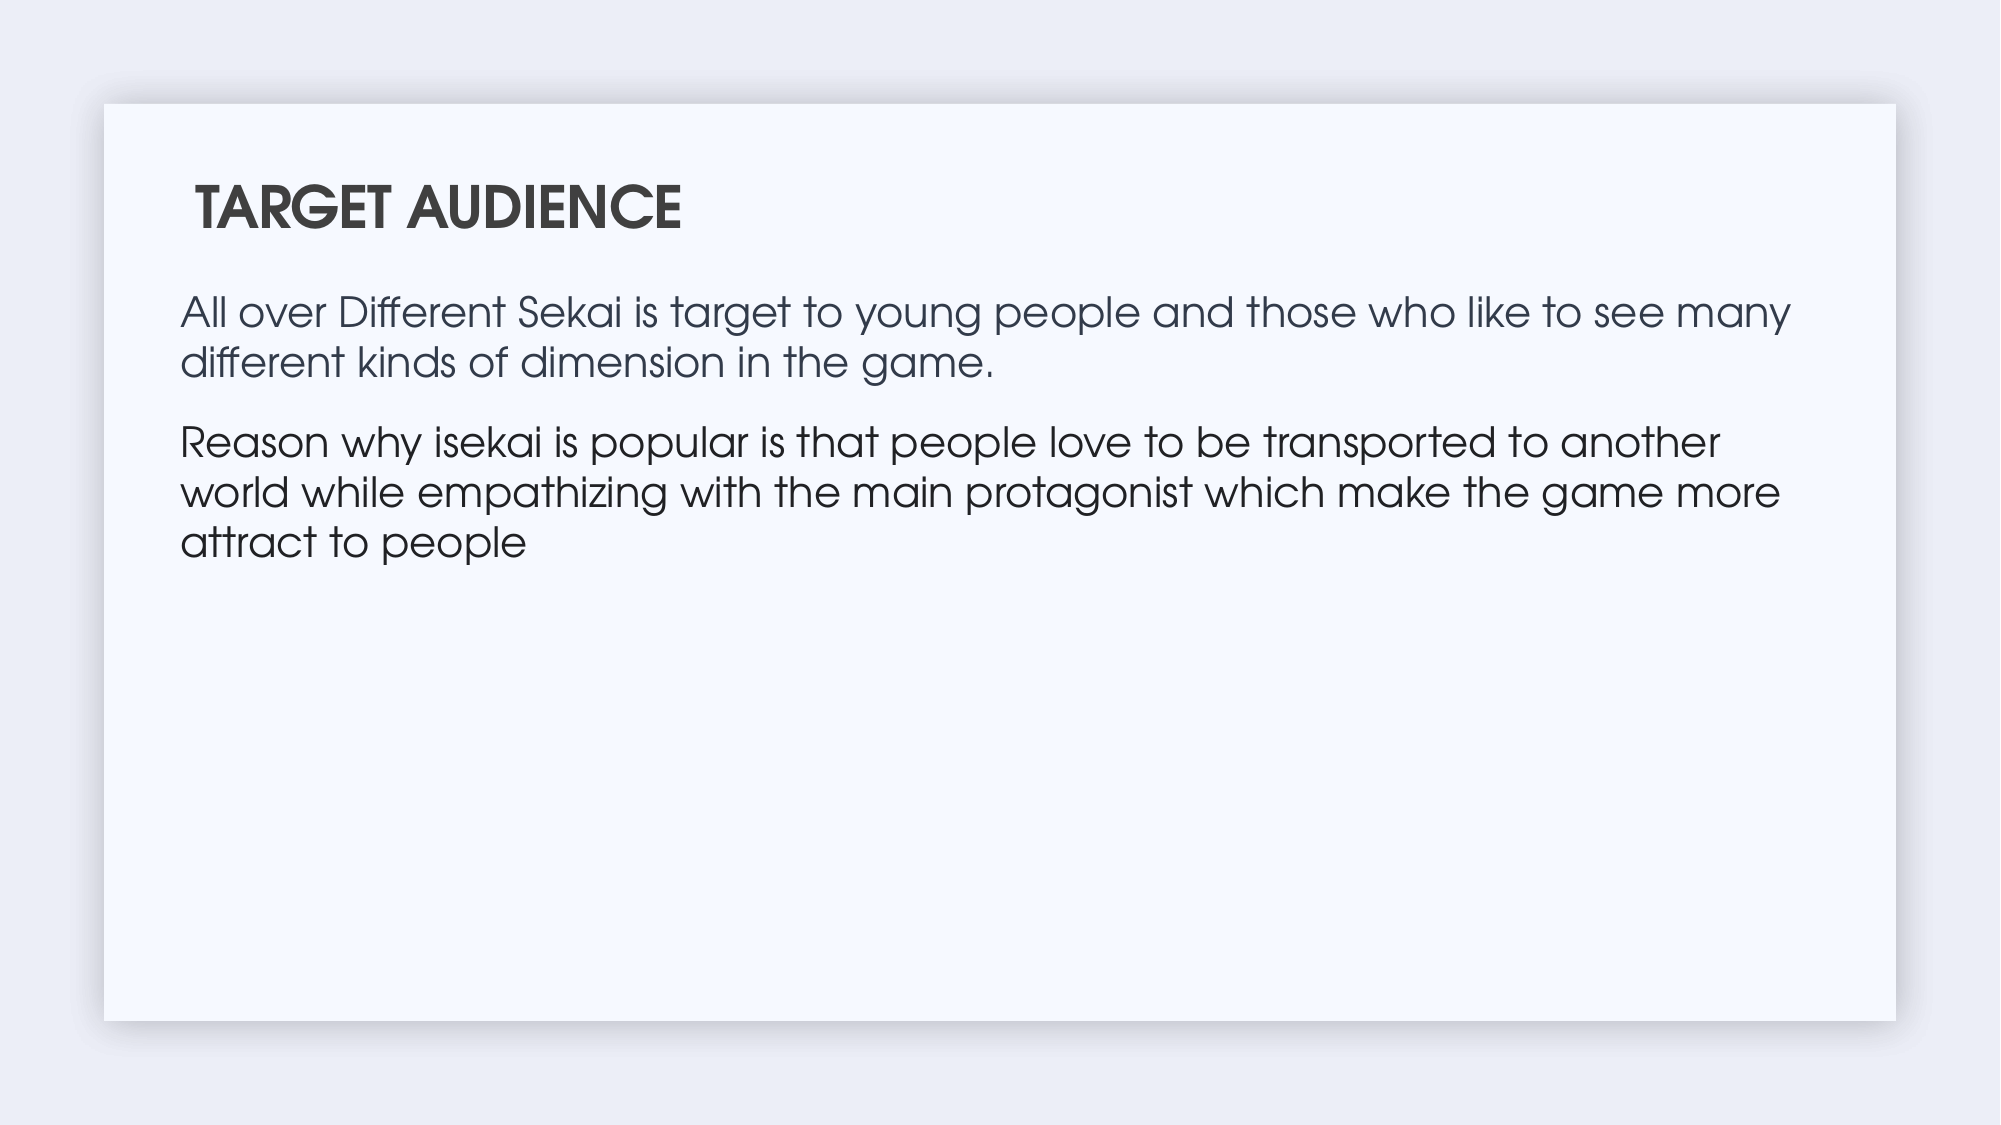

# Target Audience
All over Different Sekai is target to young people and those who like to see many different kinds of dimension in the game.
Reason why isekai is popular is that people love to be transported to another world while empathizing with the main protagonist which make the game more attract to people